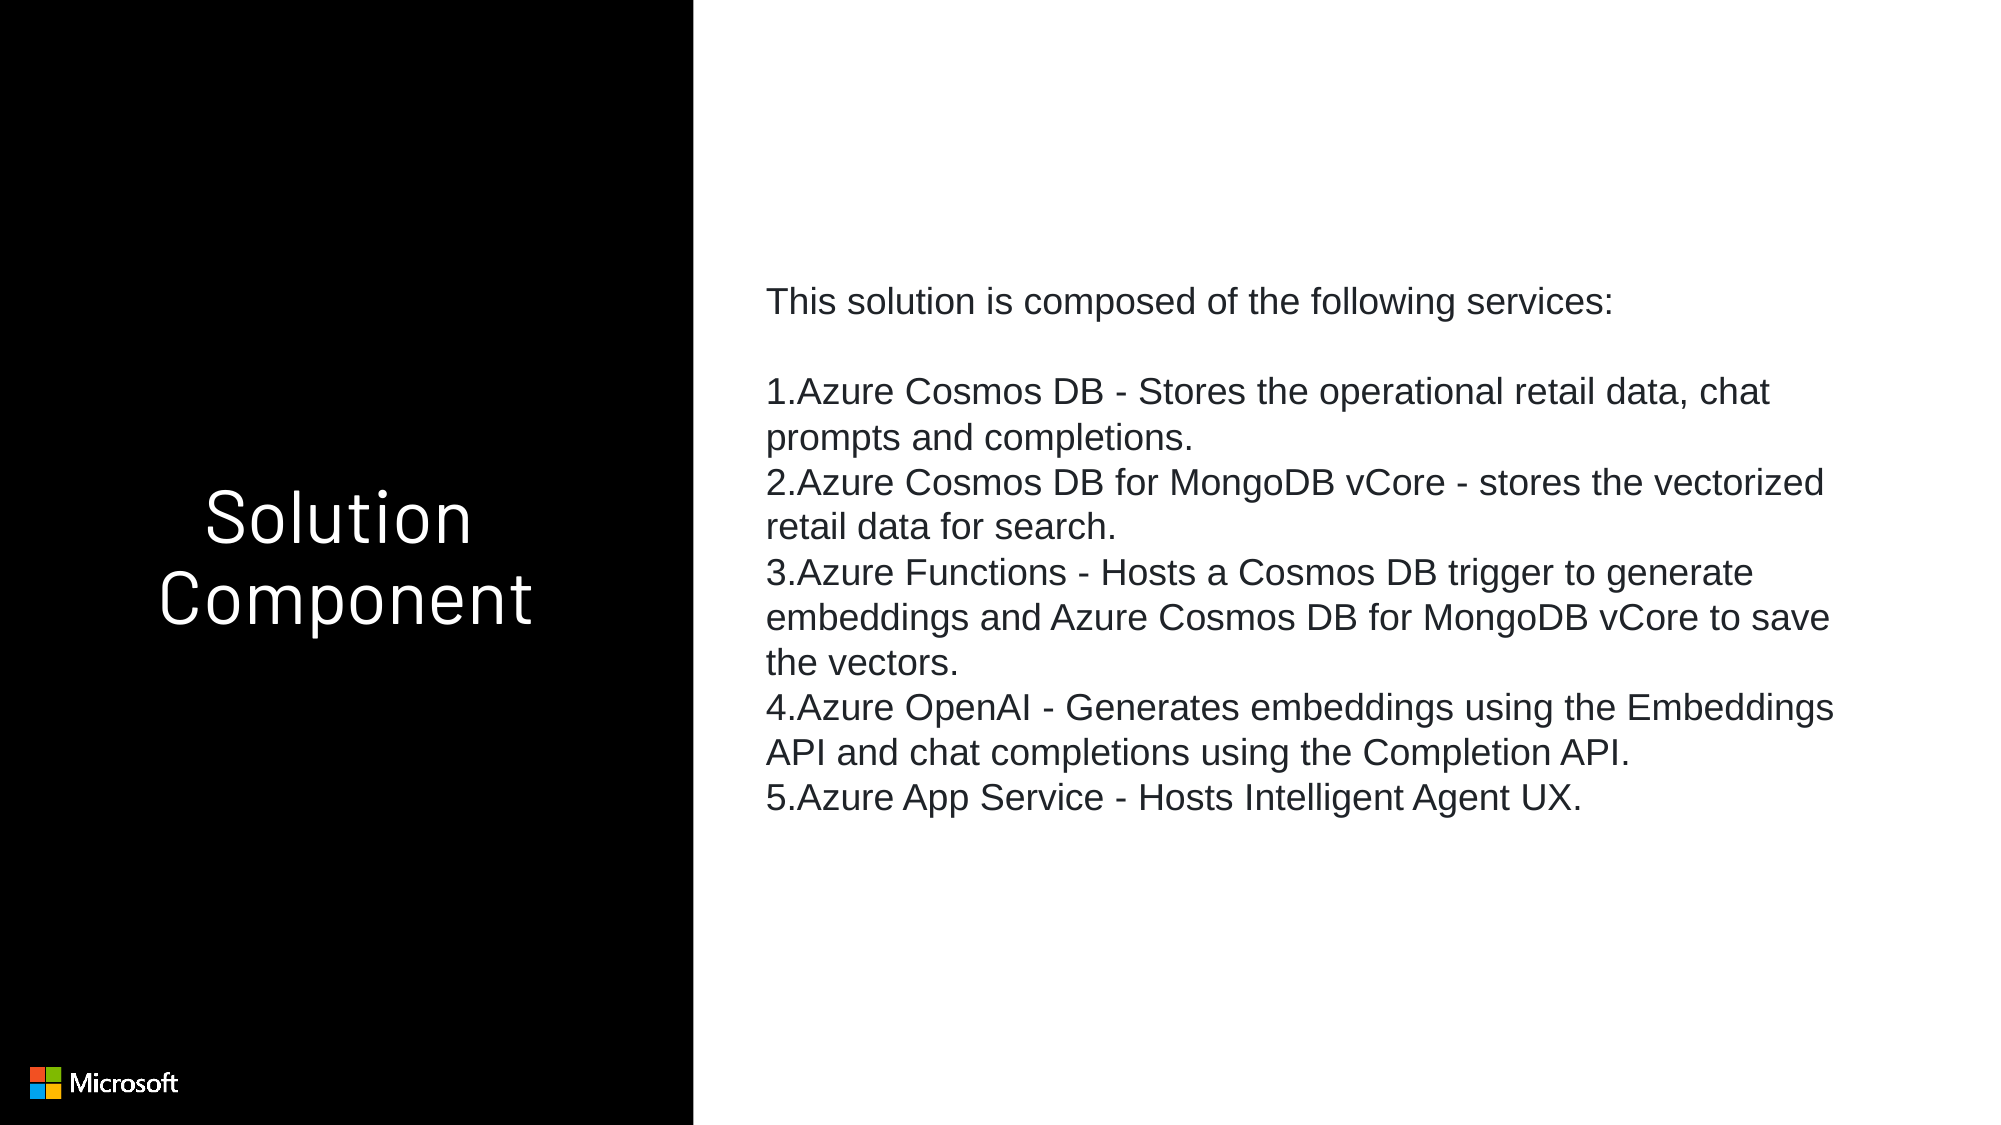

This solution is composed of the following services:

Azure Cosmos DB - Stores the operational retail data, chat prompts and completions.
Azure Cosmos DB for MongoDB vCore - stores the vectorized retail data for search.
Azure Functions - Hosts a Cosmos DB trigger to generate embeddings and Azure Cosmos DB for MongoDB vCore to save the vectors.
Azure OpenAI - Generates embeddings using the Embeddings API and chat completions using the Completion API.
Azure App Service - Hosts Intelligent Agent UX.
# Solution Component